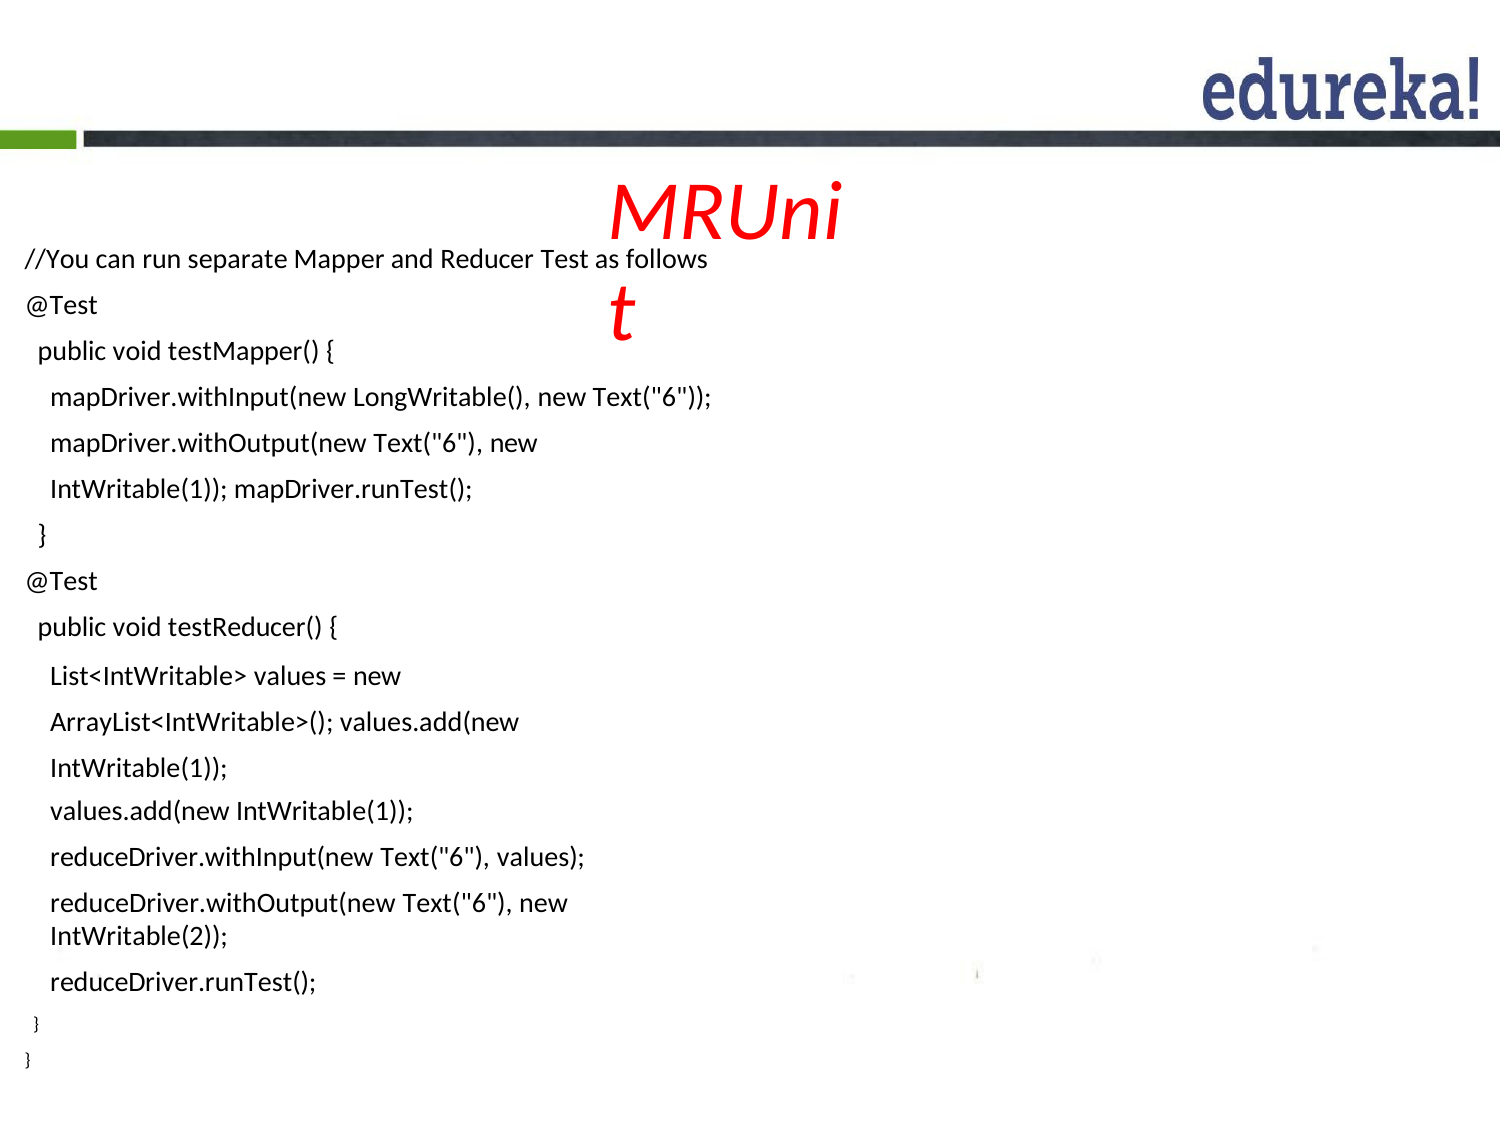

MRUnit
//You can run separate Mapper and Reducer Test as follows
@Test
public void testMapper() {
mapDriver.withInput(new LongWritable(), new Text("6"));
mapDriver.withOutput(new Text("6"), new IntWritable(1)); mapDriver.runTest();
}
@Test
public void testReducer() {
List<IntWritable> values = new ArrayList<IntWritable>(); values.add(new IntWritable(1));
values.add(new IntWritable(1));
reduceDriver.withInput(new Text("6"), values);
reduceDriver.withOutput(new Text("6"), new IntWritable(2));
reduceDriver.runTest();
}
}